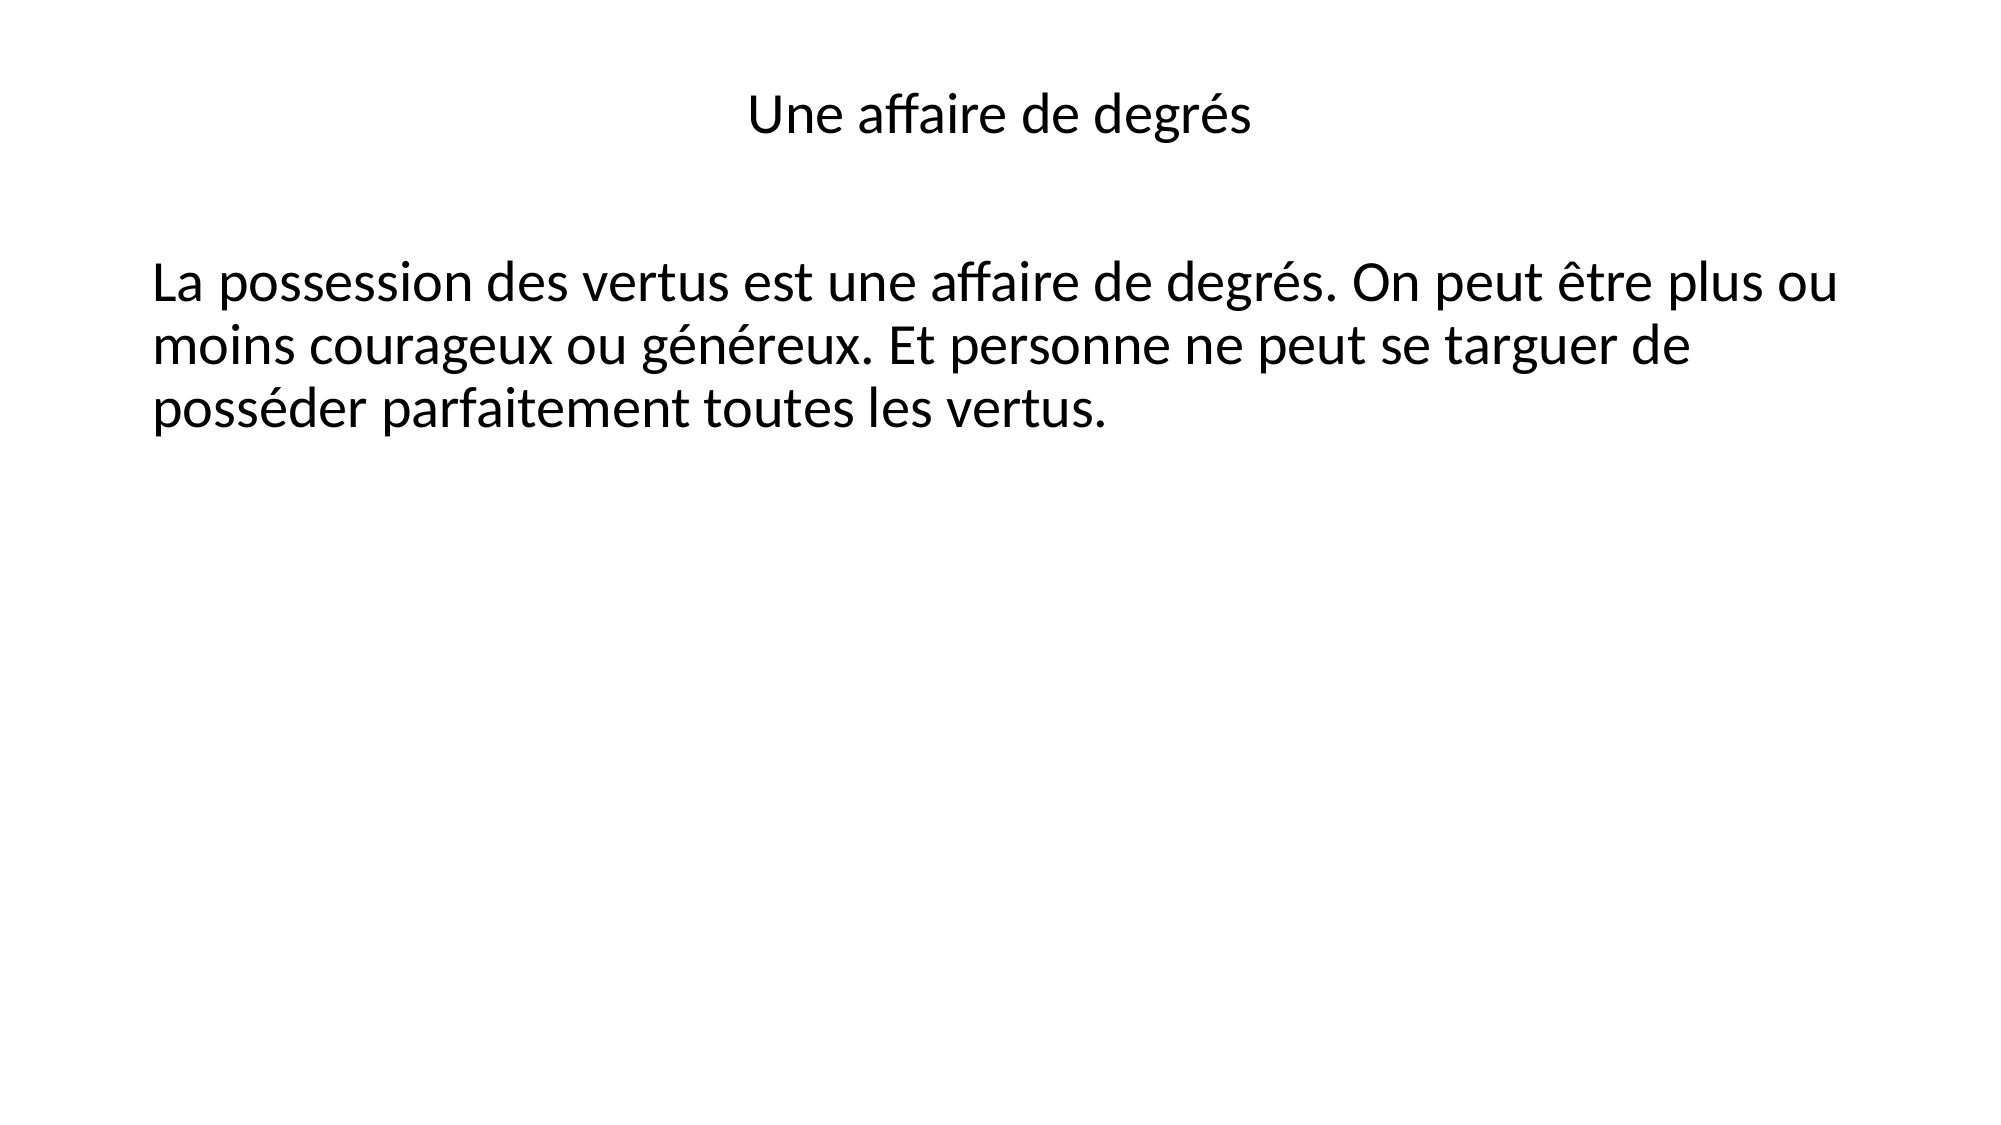

Une affaire de degrés

La possession des vertus est une affaire de degrés. On peut être plus ou moins courageux ou généreux. Et personne ne peut se targuer de posséder parfaitement toutes les vertus.